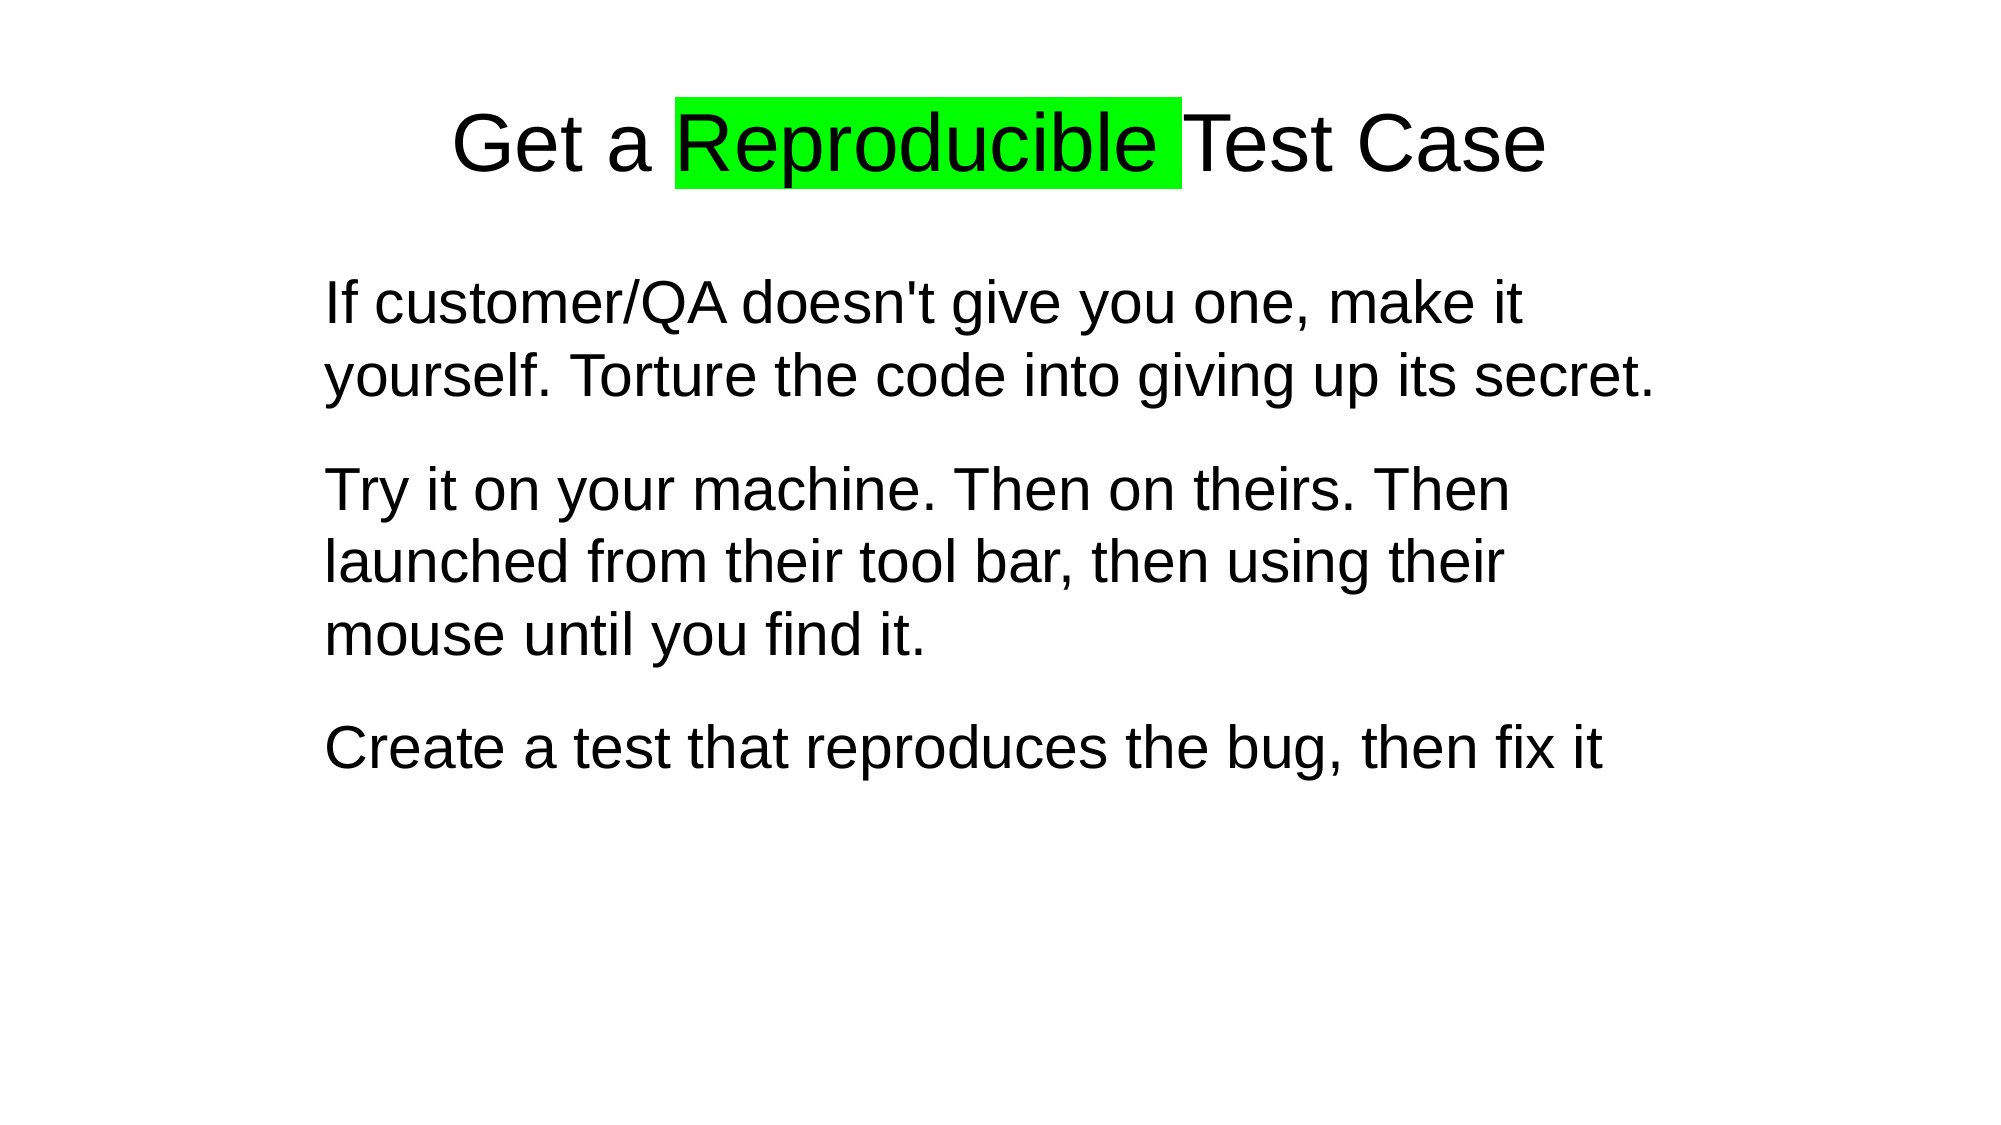

Get a Reproducible Test Case
If customer/QA doesn't give you one, make it yourself. Torture the code into giving up its secret.

Try it on your machine. Then on theirs. Then launched from their tool bar, then using their mouse until you find it.

Create a test that reproduces the bug, then fix it